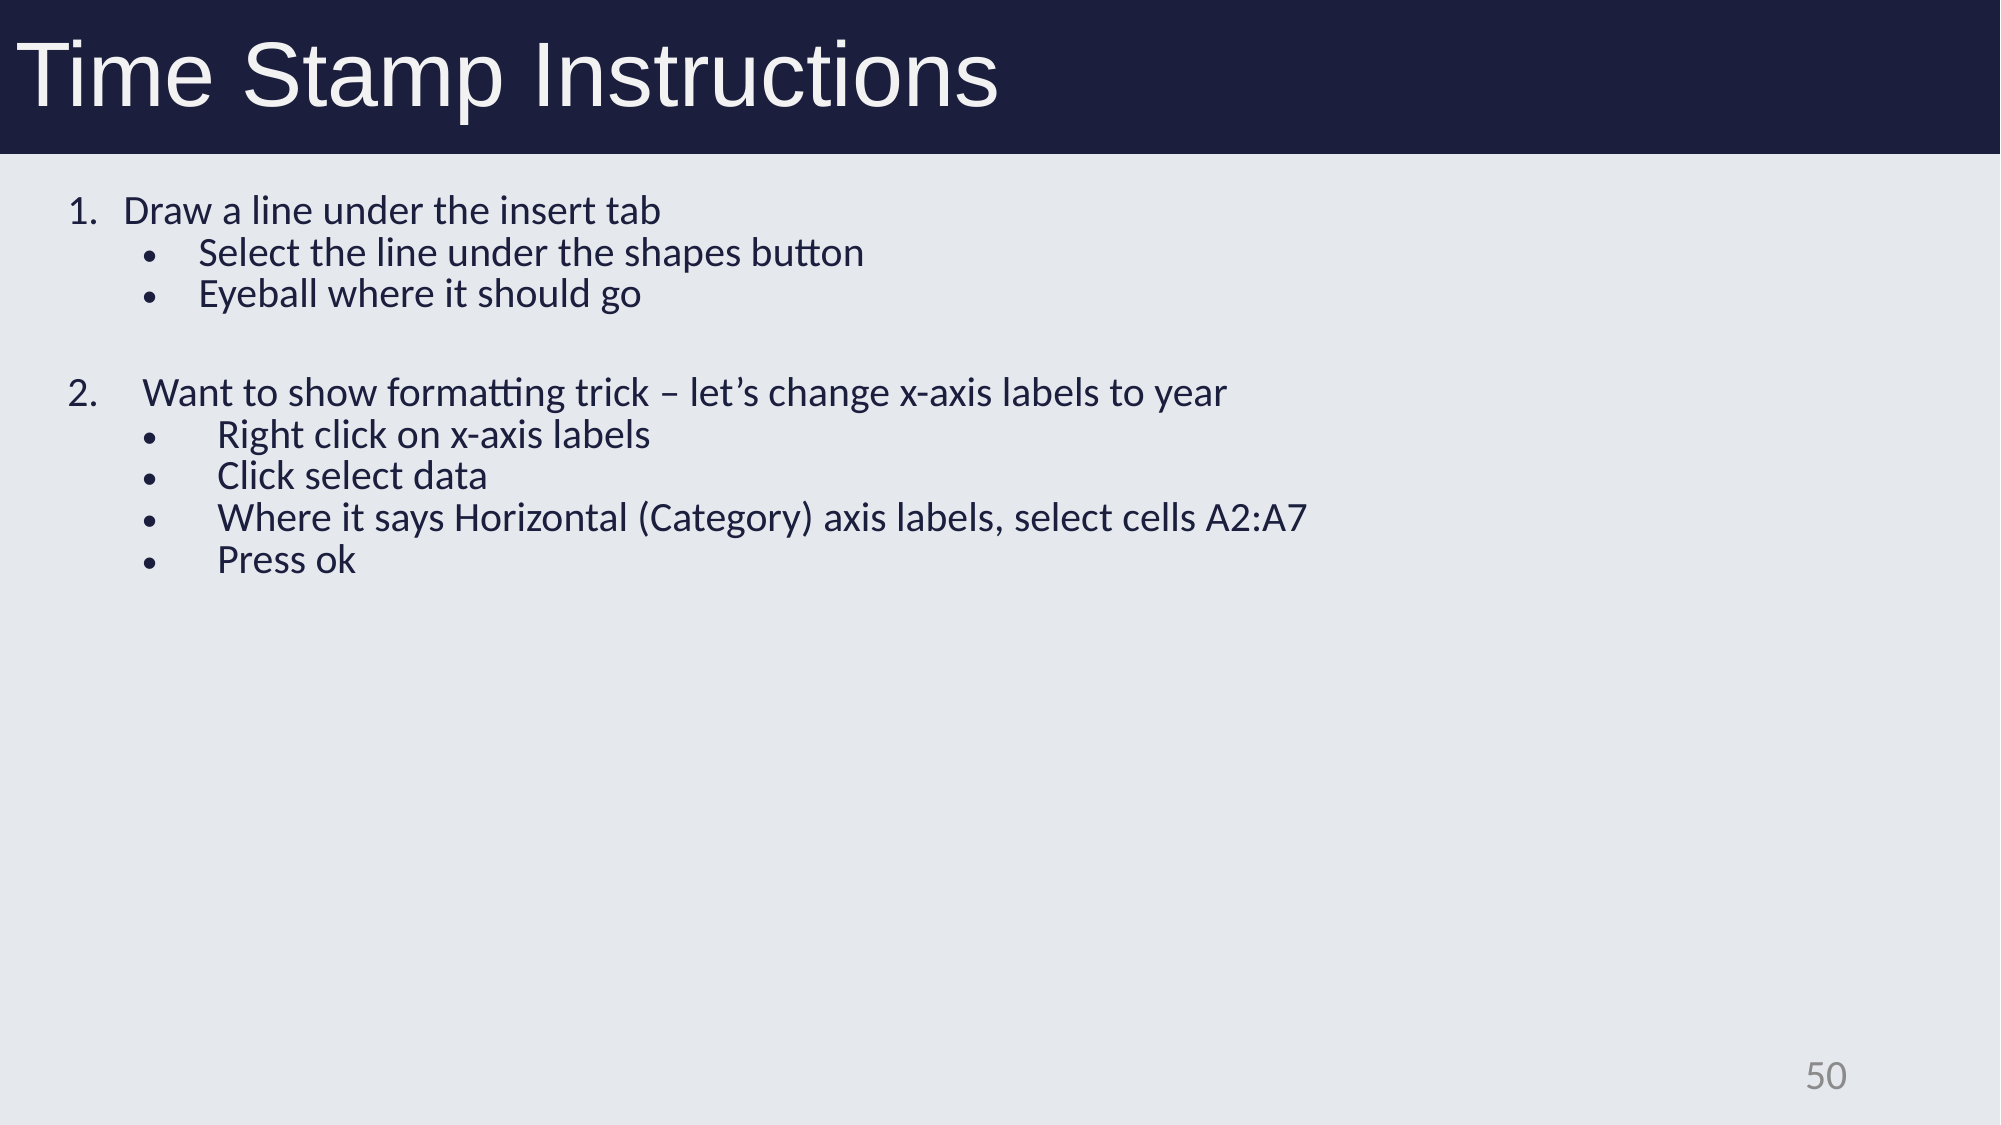

# Time Stamp Instructions

| Draw a line under the insert tab Select the line under the shapes button Eyeball where it should go |
| --- |
| Want to show formatting trick – let’s change x-axis labels to year Right click on x-axis labels Click select data Where it says Horizontal (Category) axis labels, select cells A2:A7 Press ok |
|  |
50